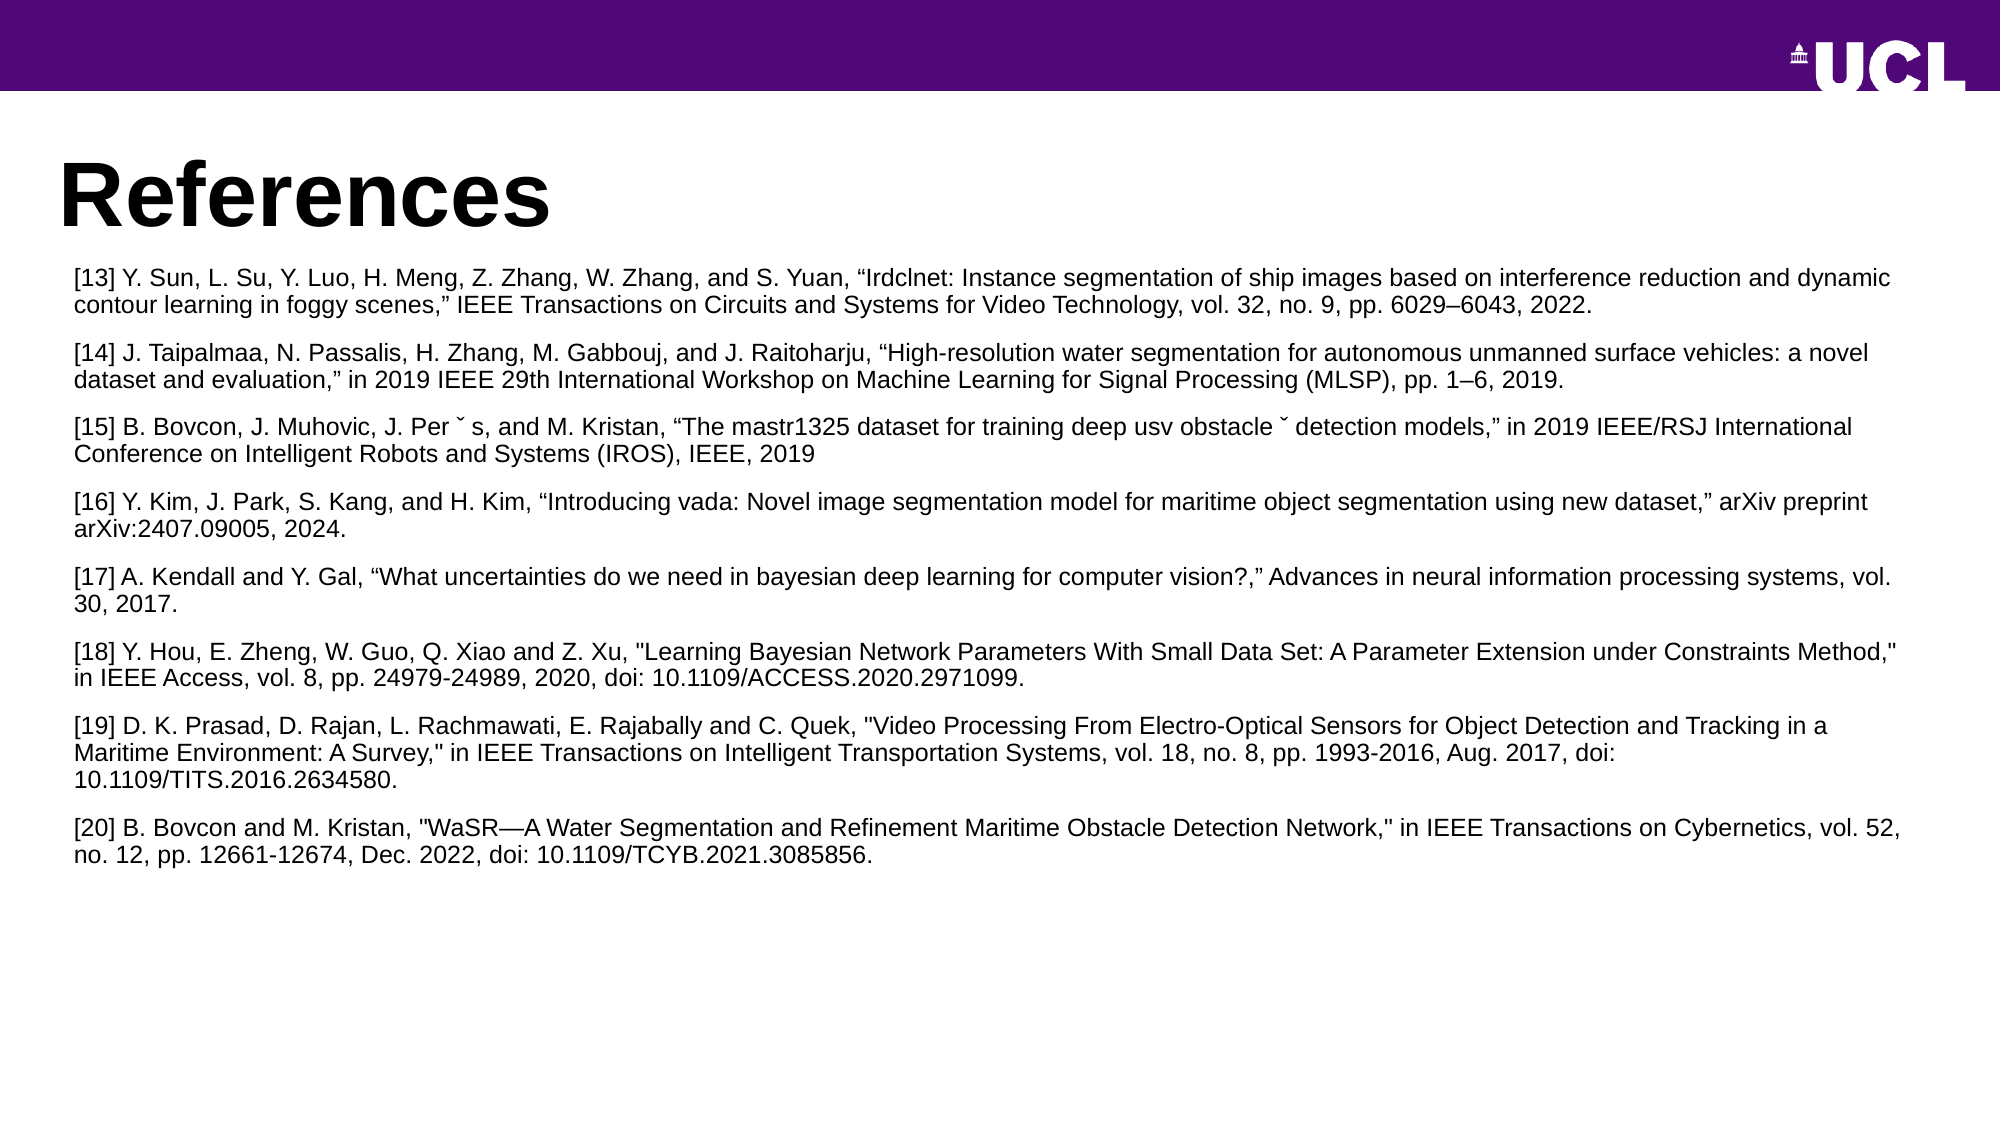

# References
[13] Y. Sun, L. Su, Y. Luo, H. Meng, Z. Zhang, W. Zhang, and S. Yuan, “Irdclnet: Instance segmentation of ship images based on interference reduction and dynamic contour learning in foggy scenes,” IEEE Transactions on Circuits and Systems for Video Technology, vol. 32, no. 9, pp. 6029–6043, 2022.
[14] J. Taipalmaa, N. Passalis, H. Zhang, M. Gabbouj, and J. Raitoharju, “High-resolution water segmentation for autonomous unmanned surface vehicles: a novel dataset and evaluation,” in 2019 IEEE 29th International Workshop on Machine Learning for Signal Processing (MLSP), pp. 1–6, 2019.
[15] B. Bovcon, J. Muhovic, J. Per ˇ s, and M. Kristan, “The mastr1325 dataset for training deep usv obstacle ˇ detection models,” in 2019 IEEE/RSJ International Conference on Intelligent Robots and Systems (IROS), IEEE, 2019
[16] Y. Kim, J. Park, S. Kang, and H. Kim, “Introducing vada: Novel image segmentation model for maritime object segmentation using new dataset,” arXiv preprint arXiv:2407.09005, 2024.
[17] A. Kendall and Y. Gal, “What uncertainties do we need in bayesian deep learning for computer vision?,” Advances in neural information processing systems, vol. 30, 2017.
[18] Y. Hou, E. Zheng, W. Guo, Q. Xiao and Z. Xu, "Learning Bayesian Network Parameters With Small Data Set: A Parameter Extension under Constraints Method," in IEEE Access, vol. 8, pp. 24979-24989, 2020, doi: 10.1109/ACCESS.2020.2971099.
[19] D. K. Prasad, D. Rajan, L. Rachmawati, E. Rajabally and C. Quek, "Video Processing From Electro-Optical Sensors for Object Detection and Tracking in a Maritime Environment: A Survey," in IEEE Transactions on Intelligent Transportation Systems, vol. 18, no. 8, pp. 1993-2016, Aug. 2017, doi: 10.1109/TITS.2016.2634580.
[20] B. Bovcon and M. Kristan, "WaSR—A Water Segmentation and Refinement Maritime Obstacle Detection Network," in IEEE Transactions on Cybernetics, vol. 52, no. 12, pp. 12661-12674, Dec. 2022, doi: 10.1109/TCYB.2021.3085856.